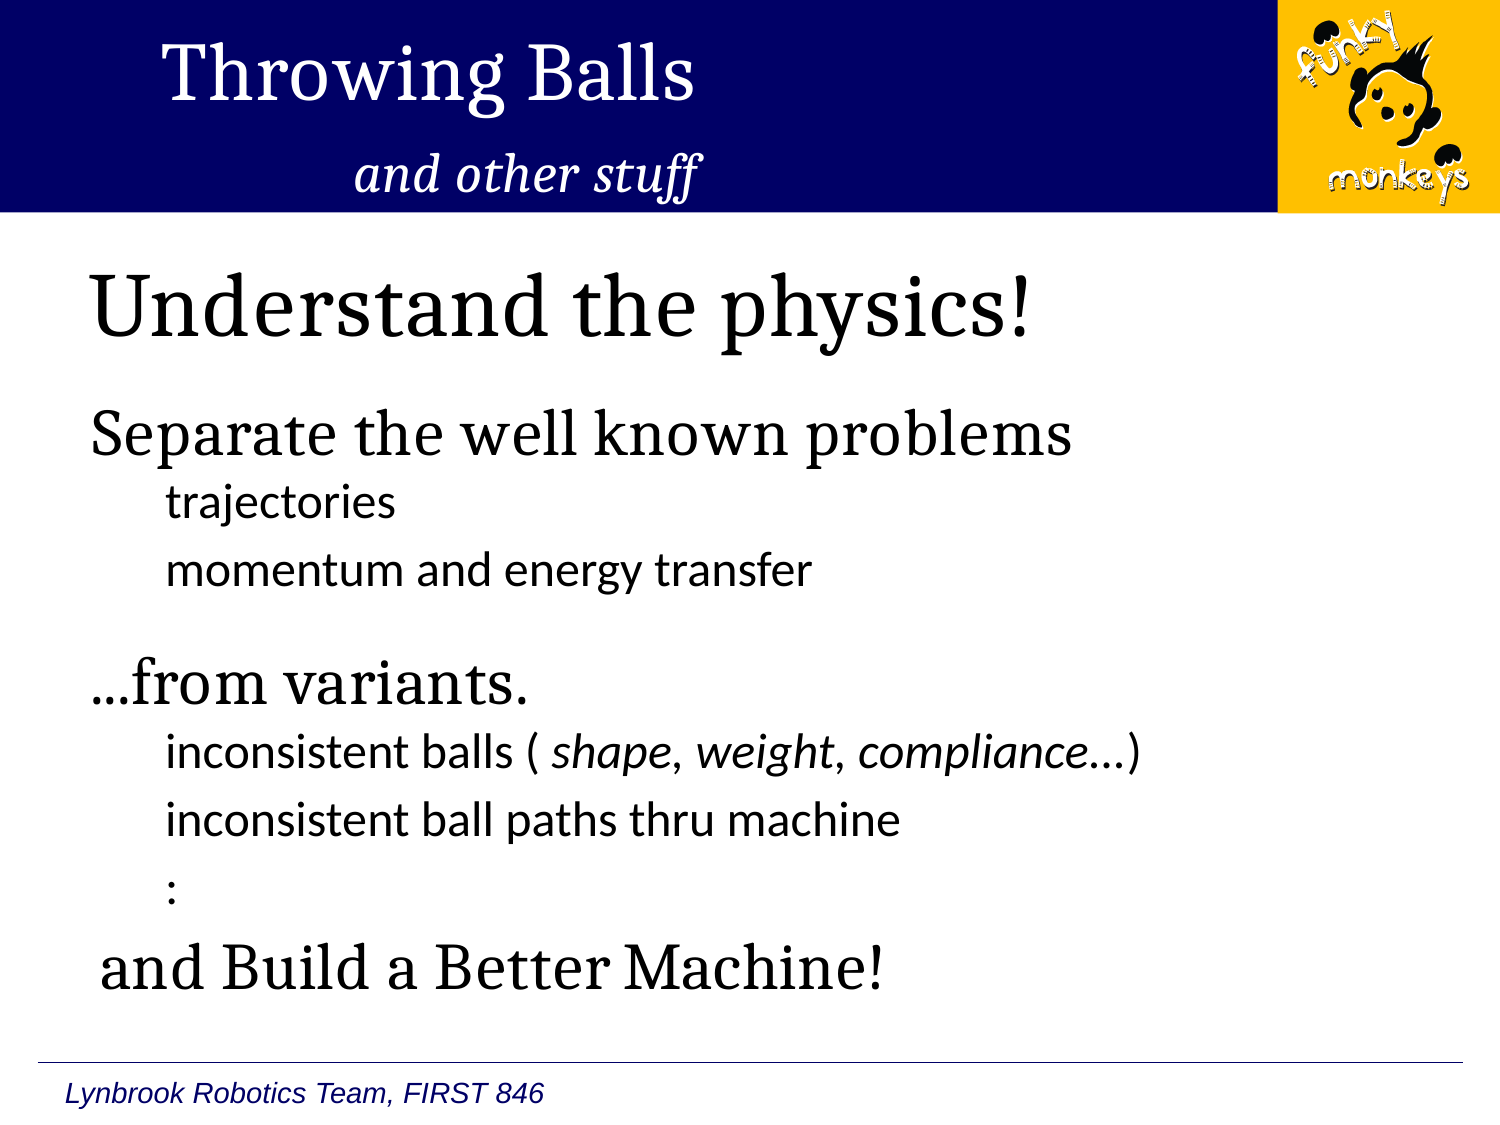

# Throwing Balls and other stuff
Understand the physics!
Separate the well known problems
trajectories
momentum and energy transfer
...from variants.
inconsistent balls ( shape, weight, compliance...)
inconsistent ball paths thru machine
:
and Build a Better Machine!